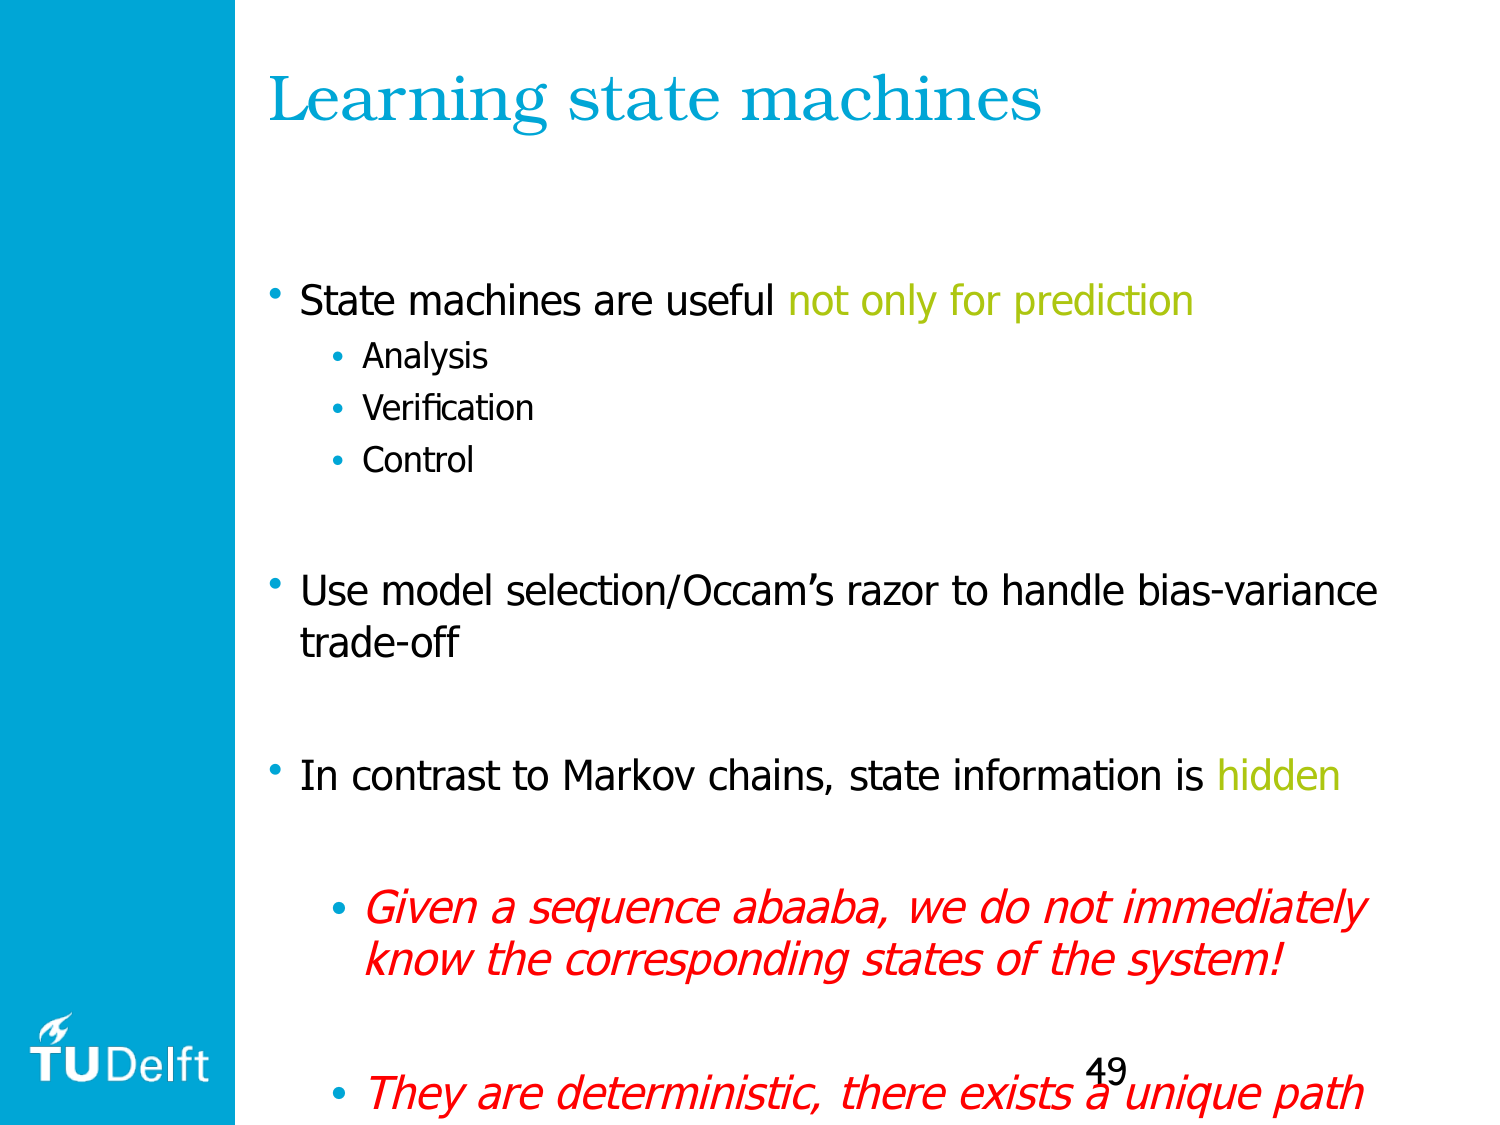

# Learning state machines
State machines are useful not only for prediction
Analysis
Verification
Control

Use model selection/Occam’s razor to handle bias-variance trade-off

In contrast to Markov chains, state information is hidden

Given a sequence abaaba, we do not immediately know the corresponding states of the system!

They are deterministic, there exists a unique path through the model for every sequence!
49